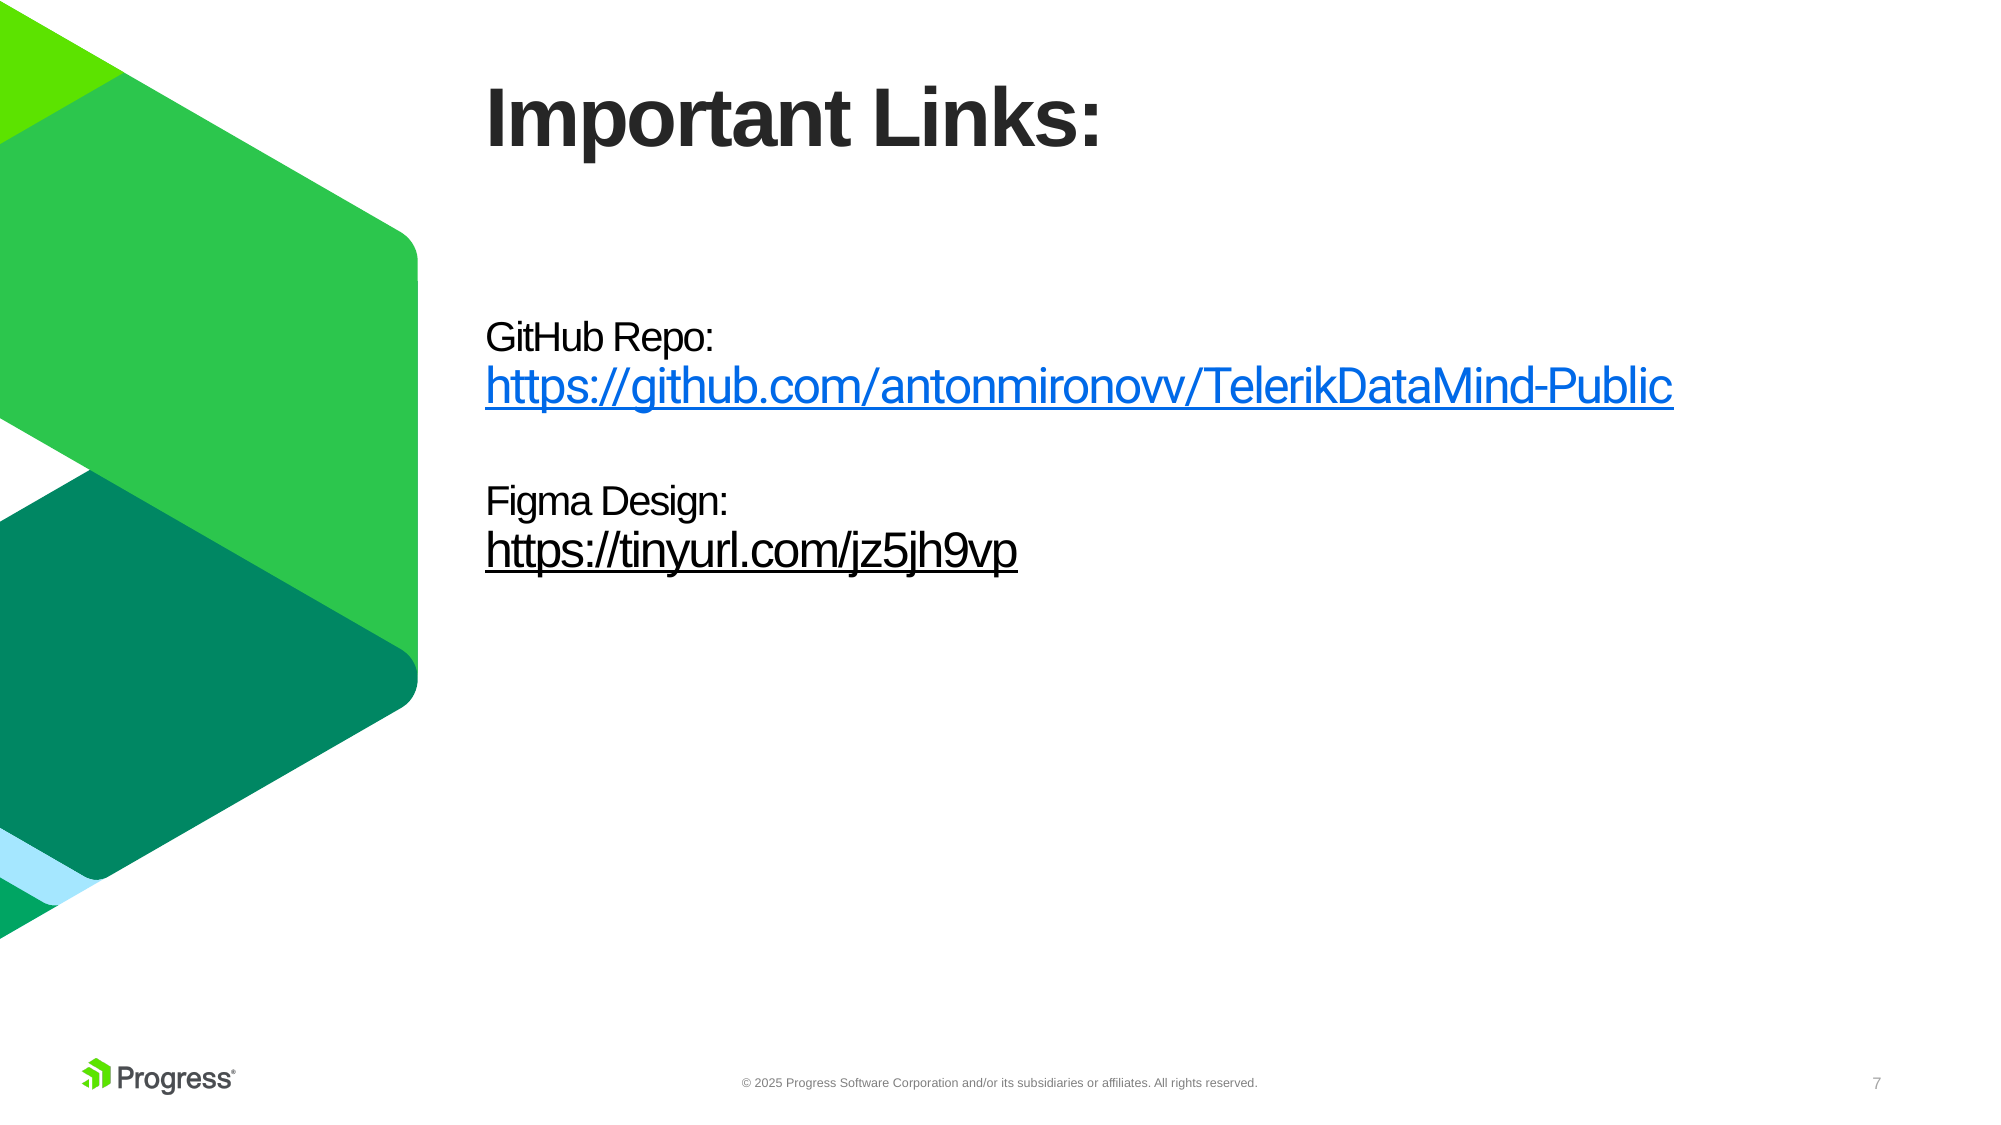

Important Links:
GitHub Repo:
https://github.com/antonmironovv/TelerikDataMind-Public

Figma Design:
https://tinyurl.com/jz5jh9vp